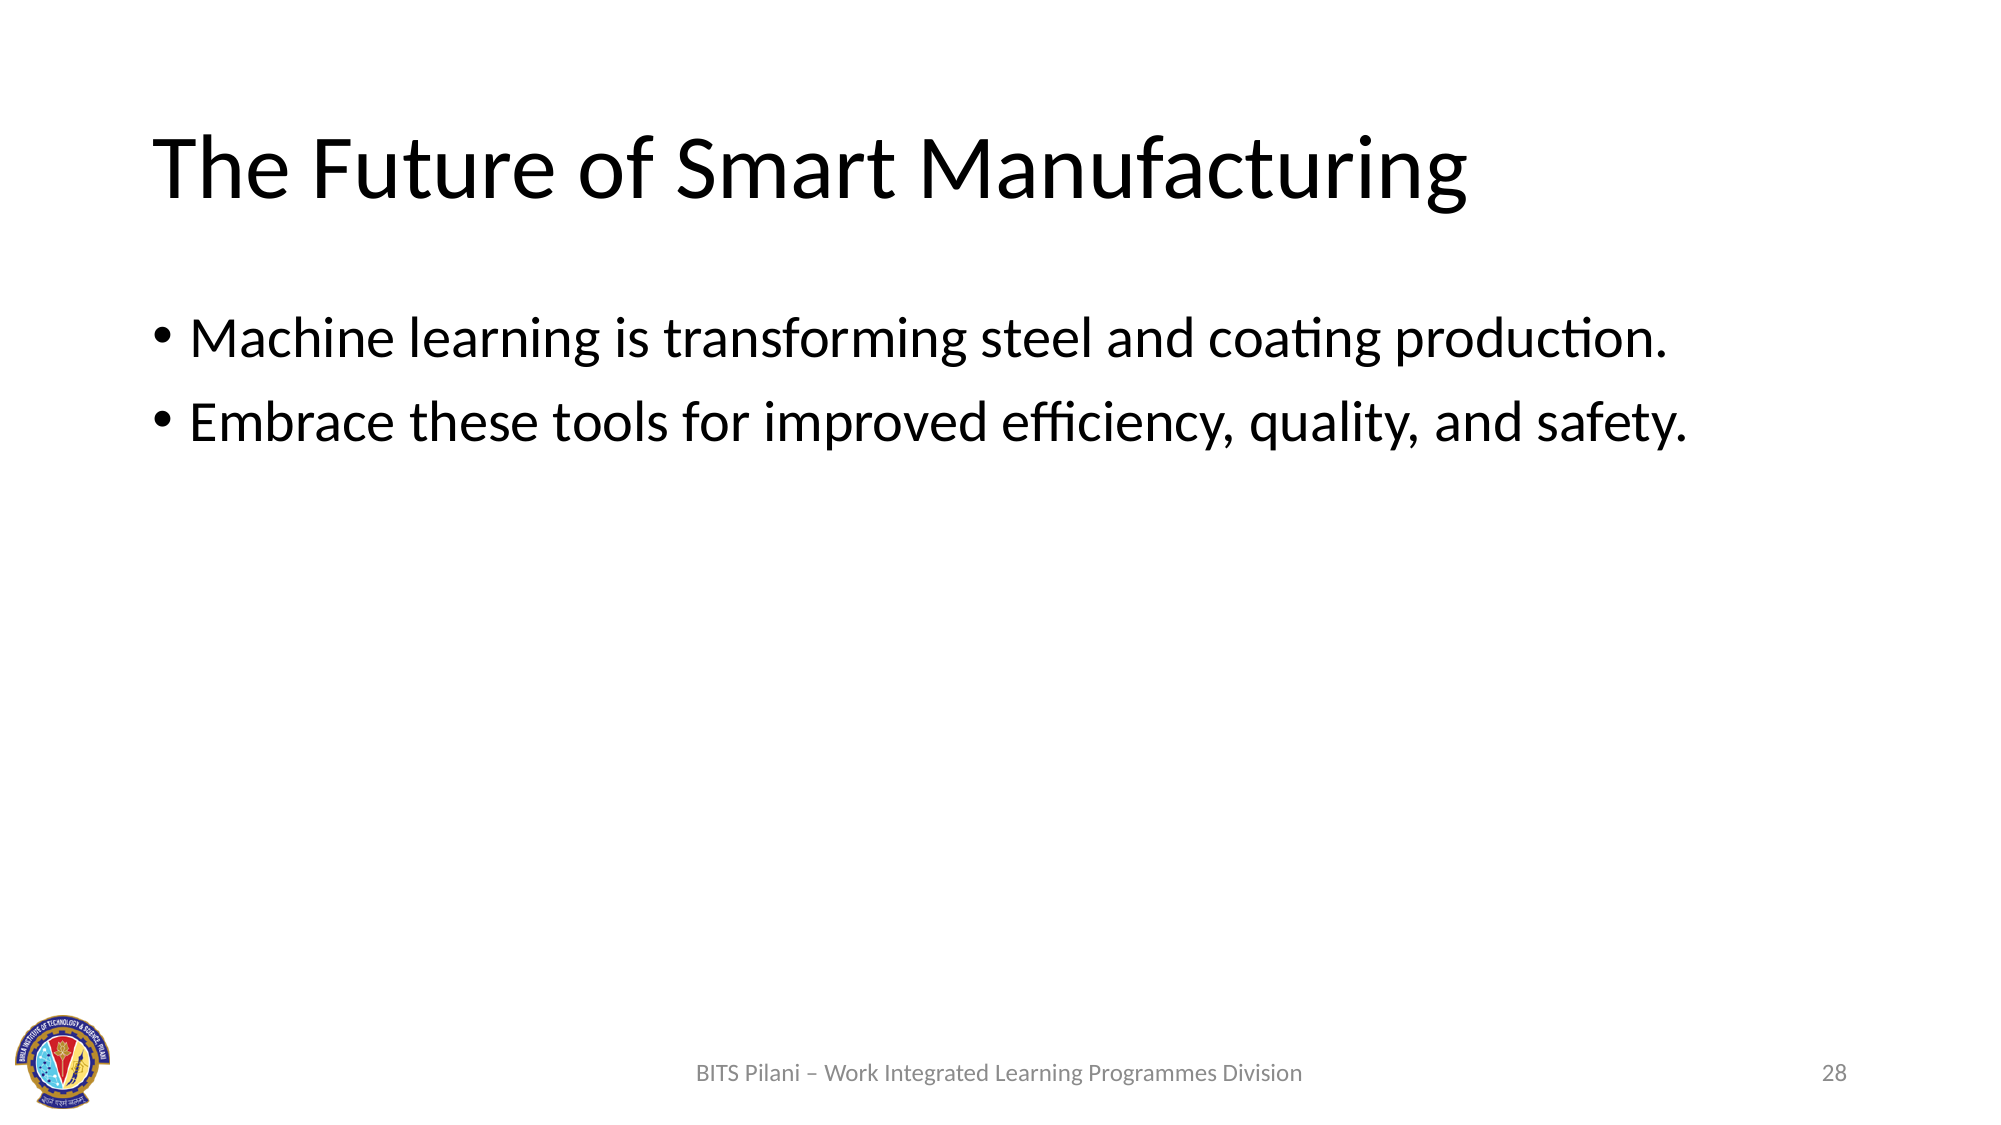

# The Future of Smart Manufacturing
Machine learning is transforming steel and coating production.
Embrace these tools for improved efficiency, quality, and safety.